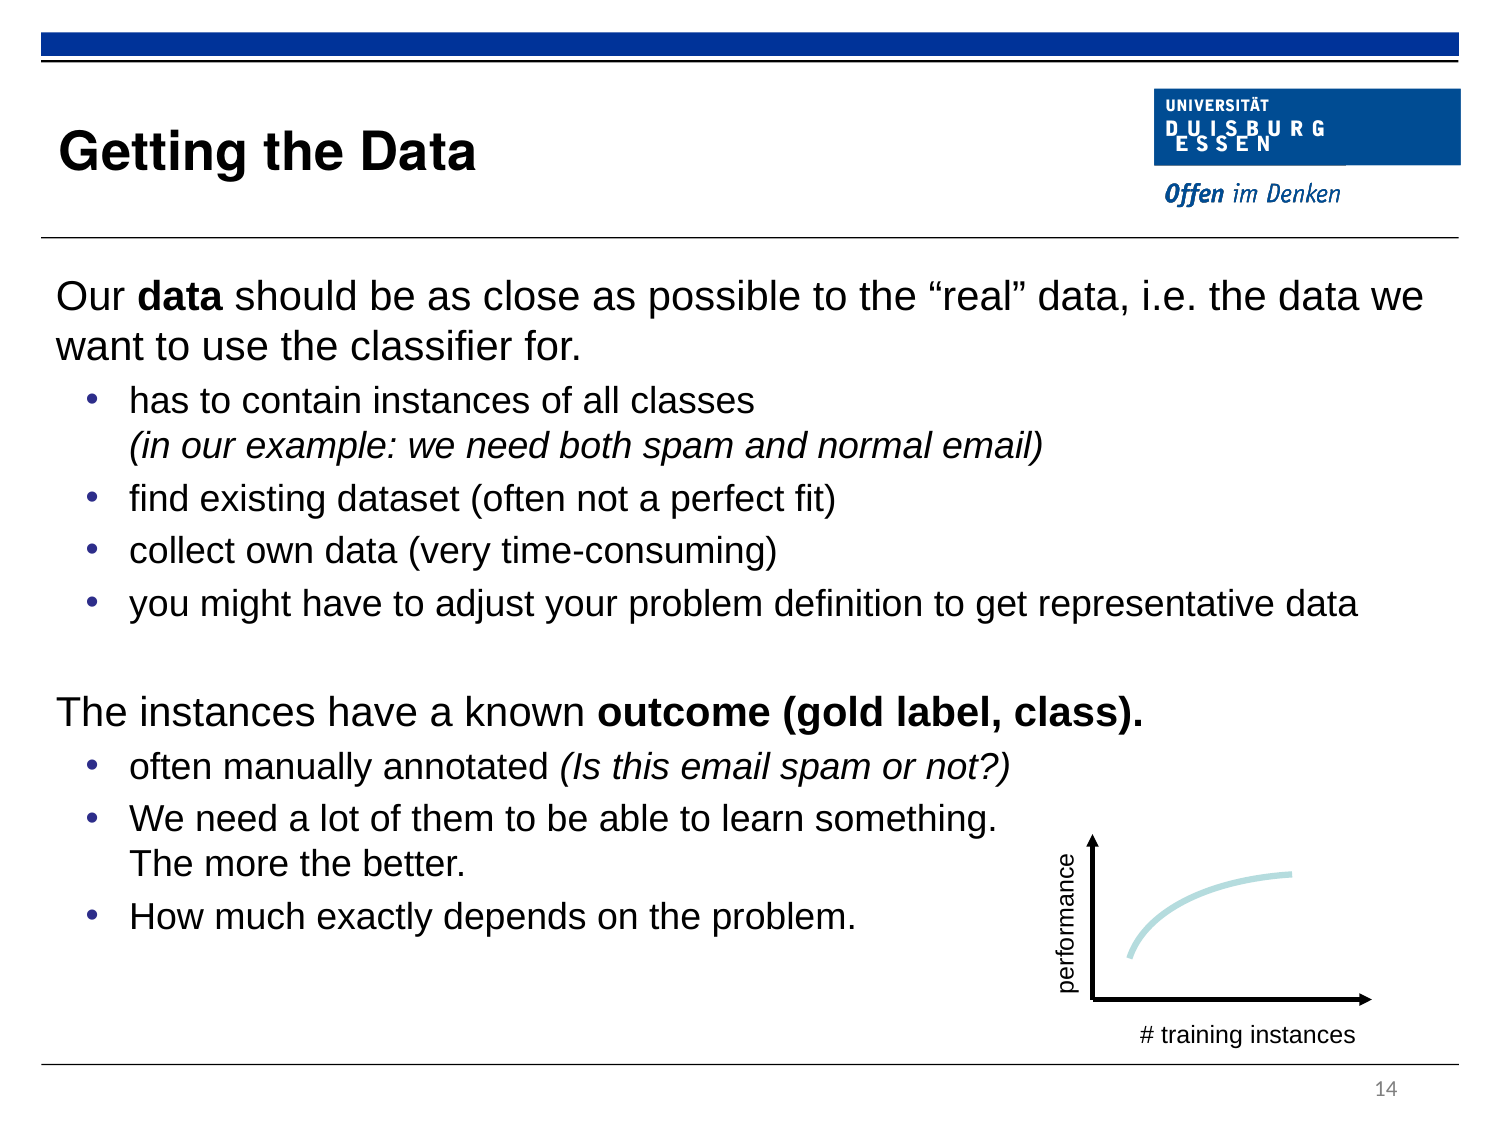

# Getting the Data
Our data should be as close as possible to the “real” data, i.e. the data we want to use the classifier for.
has to contain instances of all classes
(in our example: we need both spam and normal email)
find existing dataset (often not a perfect fit)
collect own data (very time-consuming)
you might have to adjust your problem definition to get representative data

The instances have a known outcome (gold label, class).
often manually annotated (Is this email spam or not?)
We need a lot of them to be able to learn something.
The more the better.
How much exactly depends on the problem.

performance
# training instances